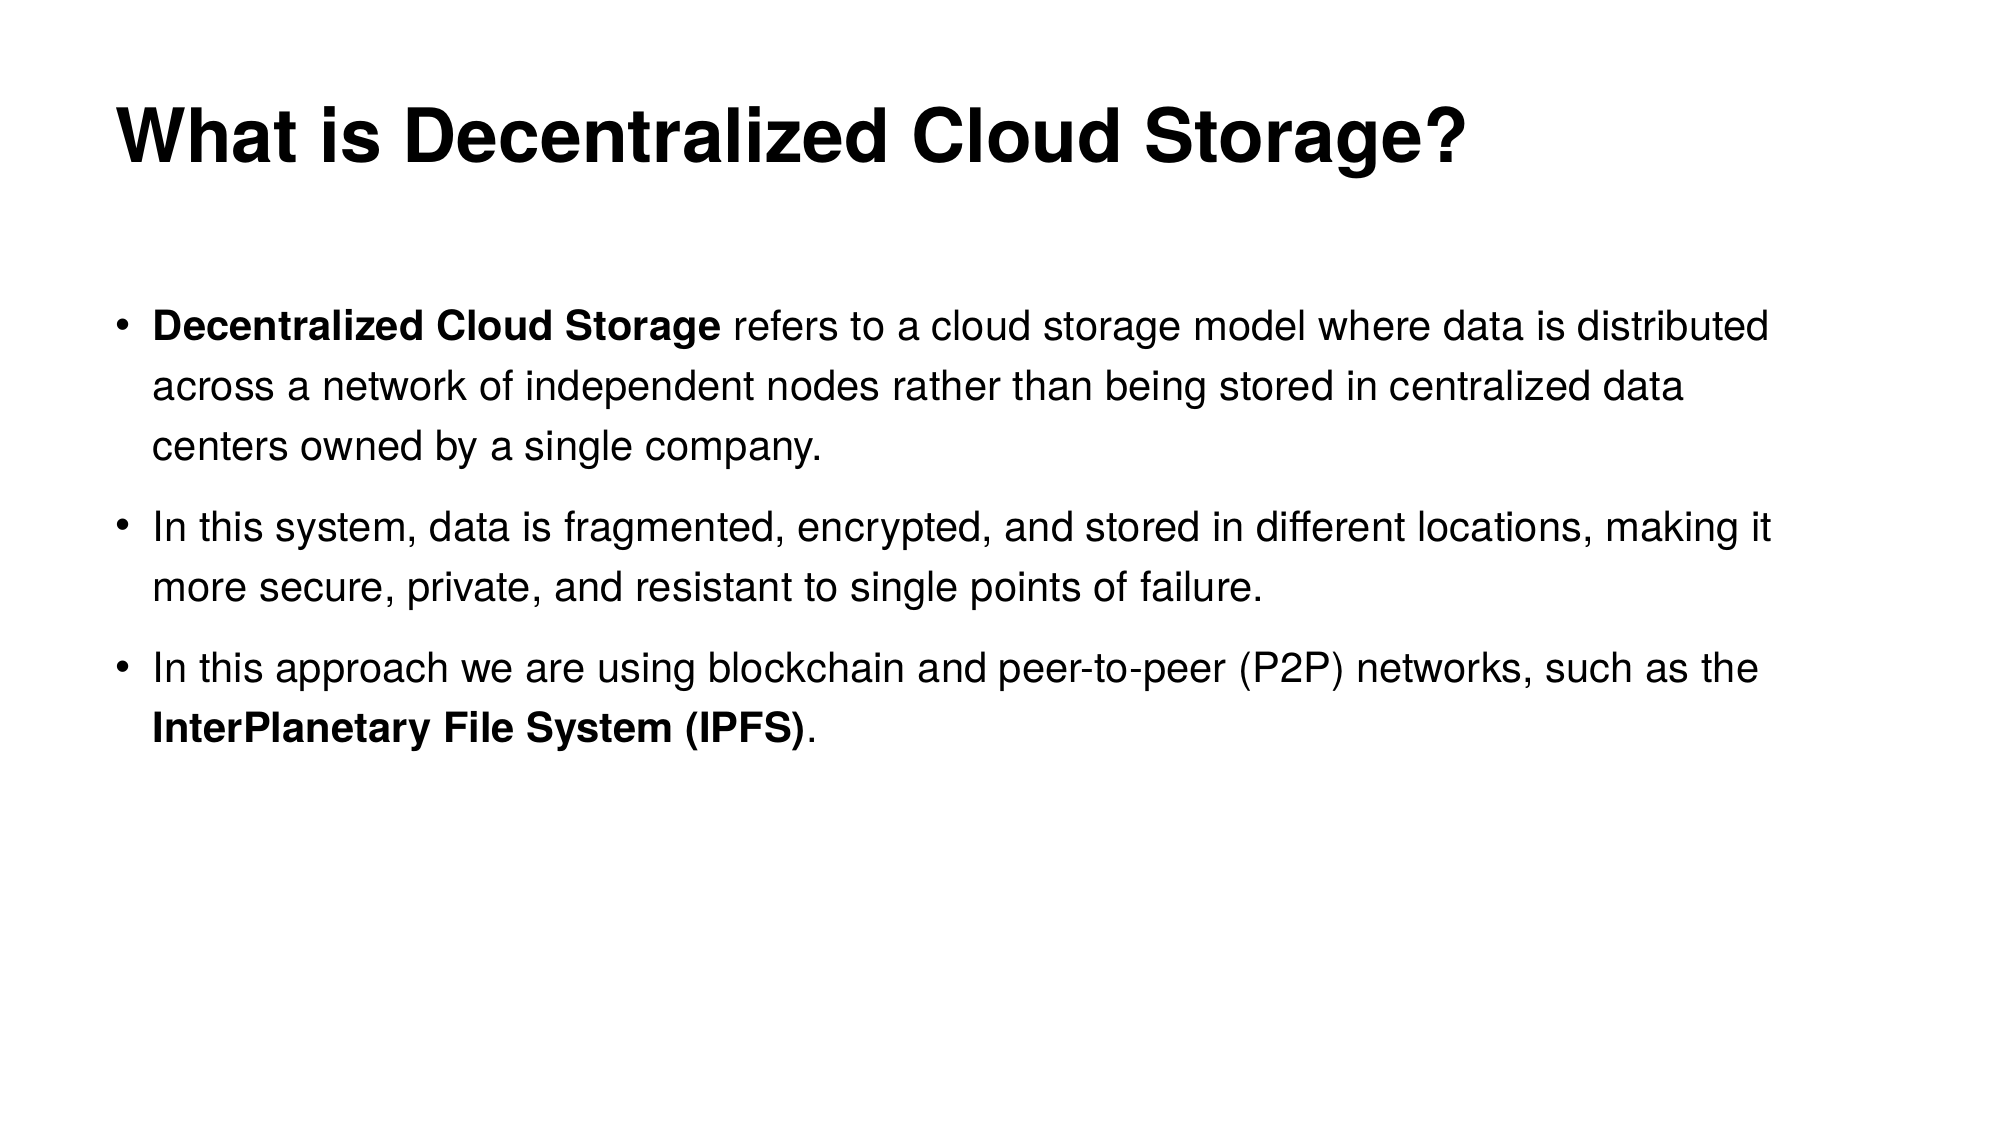

# What is Decentralized Cloud Storage?
Decentralized Cloud Storage refers to a cloud storage model where data is distributed across a network of independent nodes rather than being stored in centralized data centers owned by a single company.
In this system, data is fragmented, encrypted, and stored in different locations, making it more secure, private, and resistant to single points of failure.
In this approach we are using blockchain and peer-to-peer (P2P) networks, such as the InterPlanetary File System (IPFS).